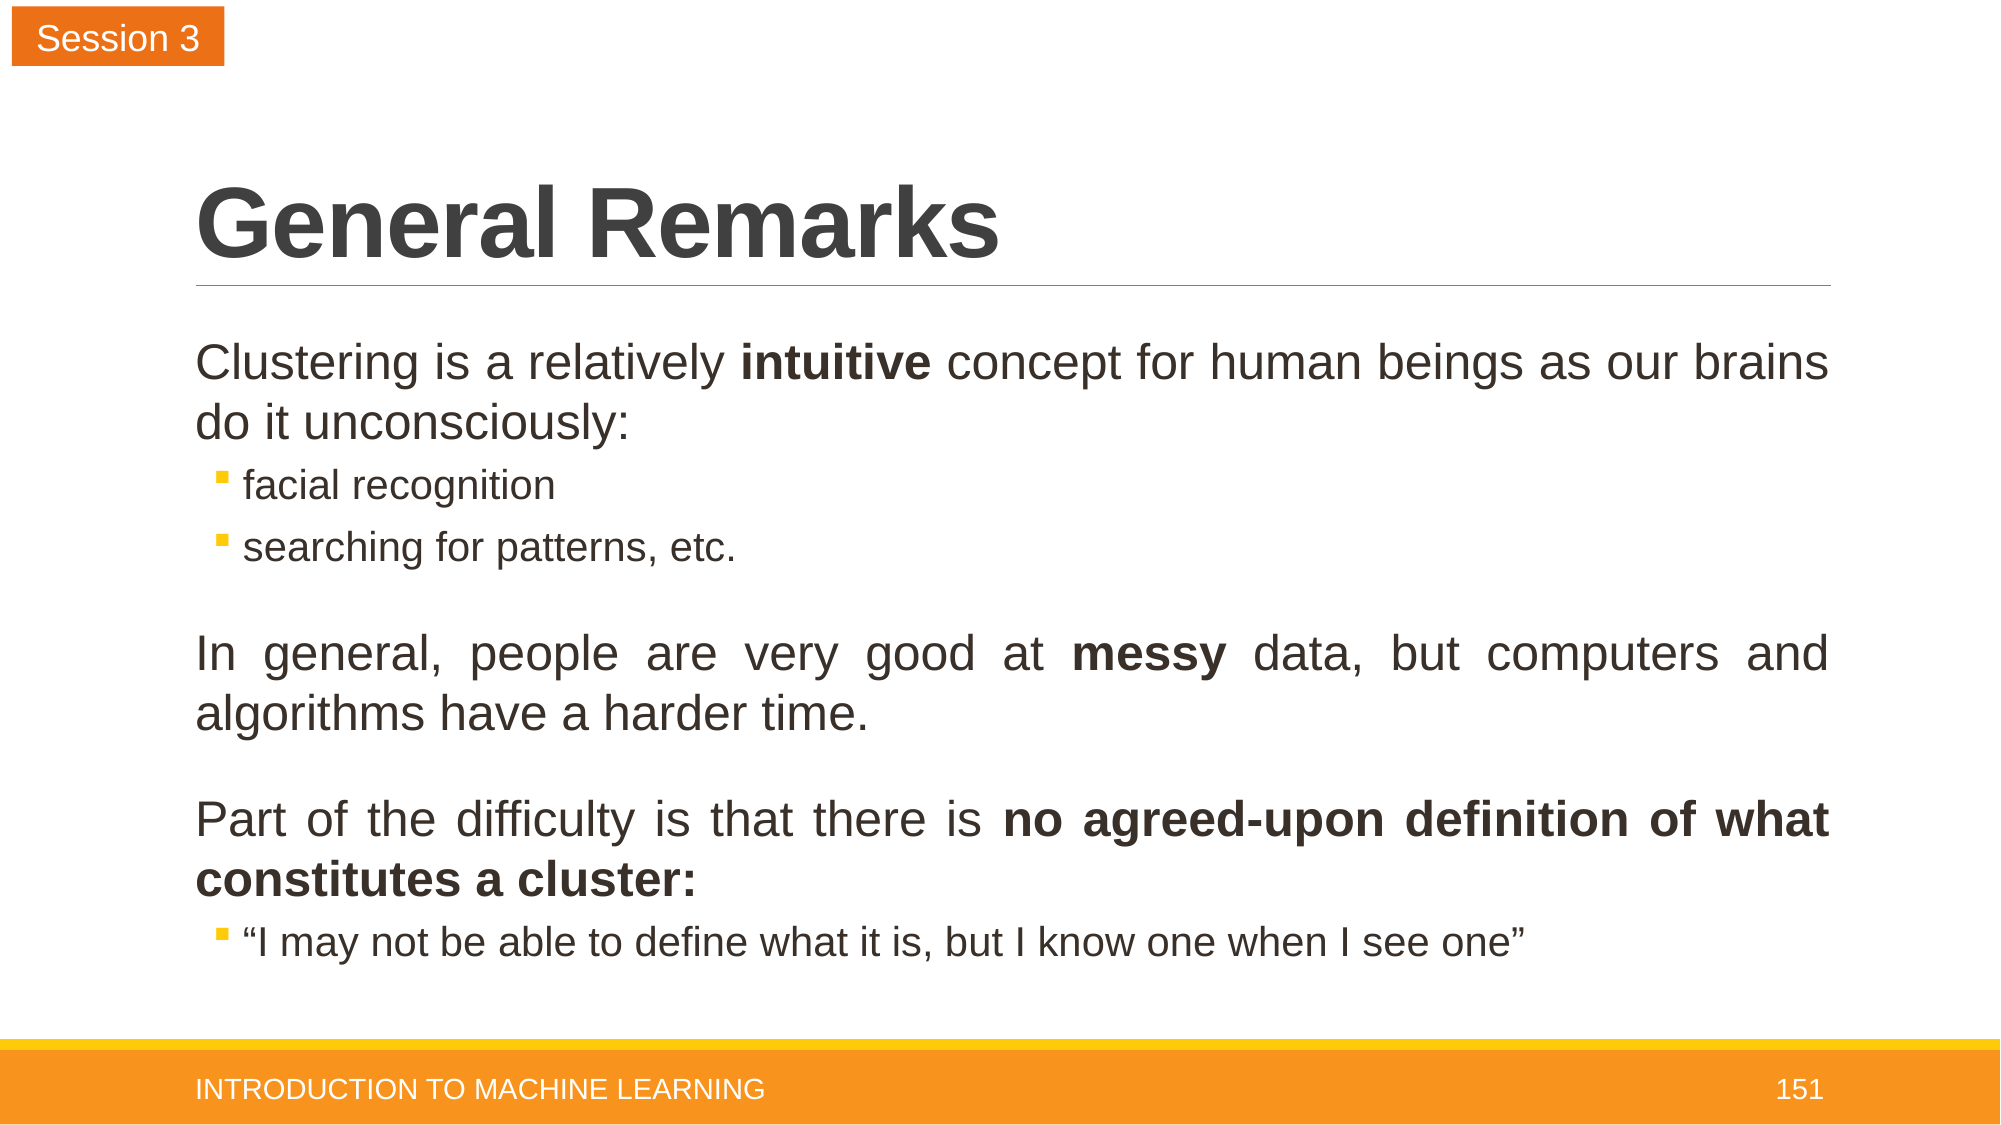

Session 3
# General Remarks
Clustering is a relatively intuitive concept for human beings as our brains do it unconsciously:
facial recognition
searching for patterns, etc.
In general, people are very good at messy data, but computers and algorithms have a harder time.
Part of the difficulty is that there is no agreed-upon definition of what constitutes a cluster:
“I may not be able to define what it is, but I know one when I see one”
INTRODUCTION TO MACHINE LEARNING
151